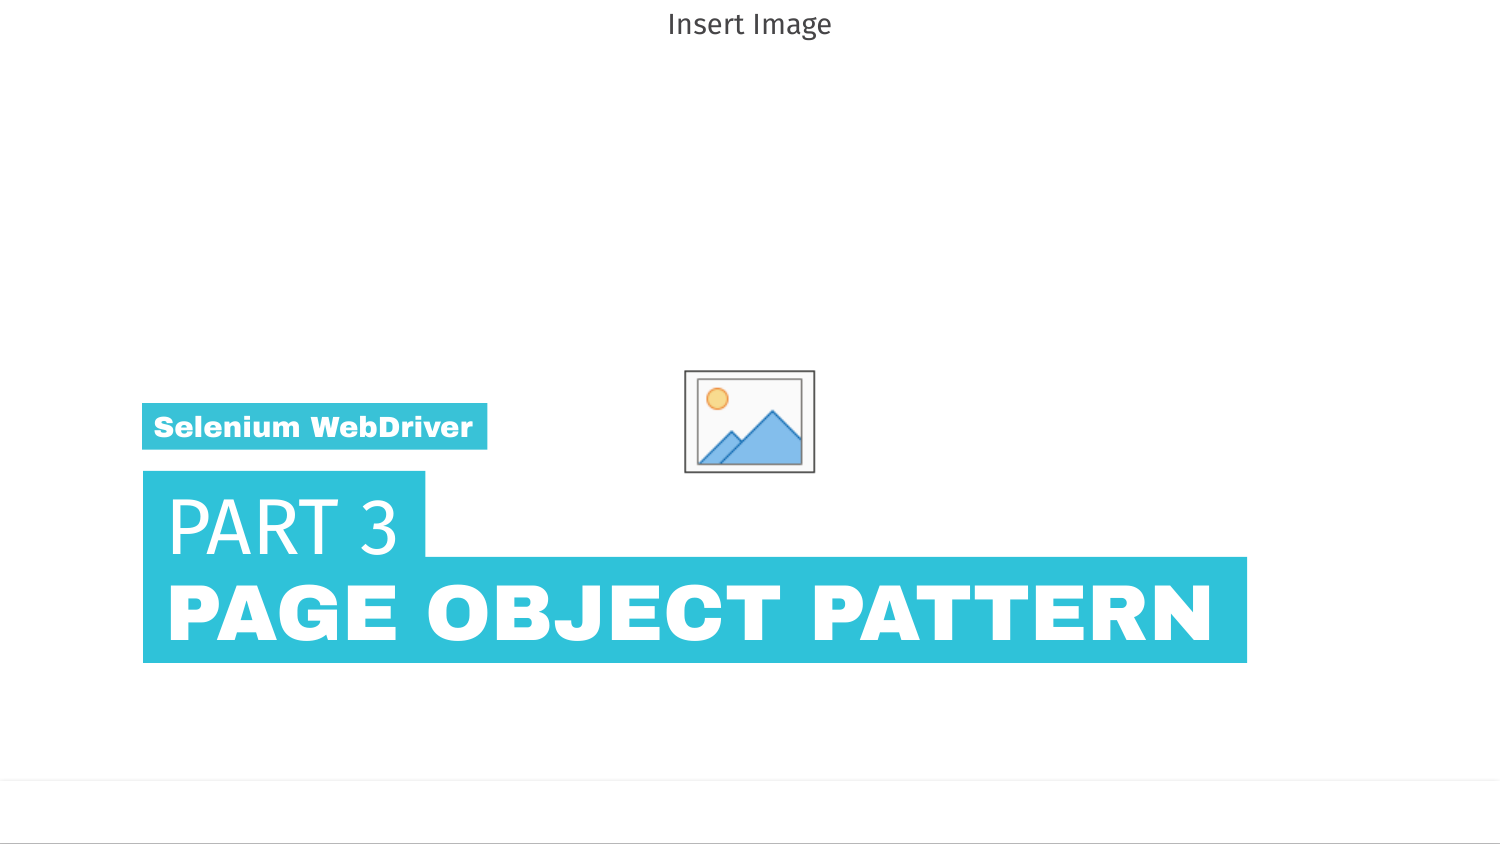

Selenium WebDriver
# Part 3
PAGE OBJECT PATTERN